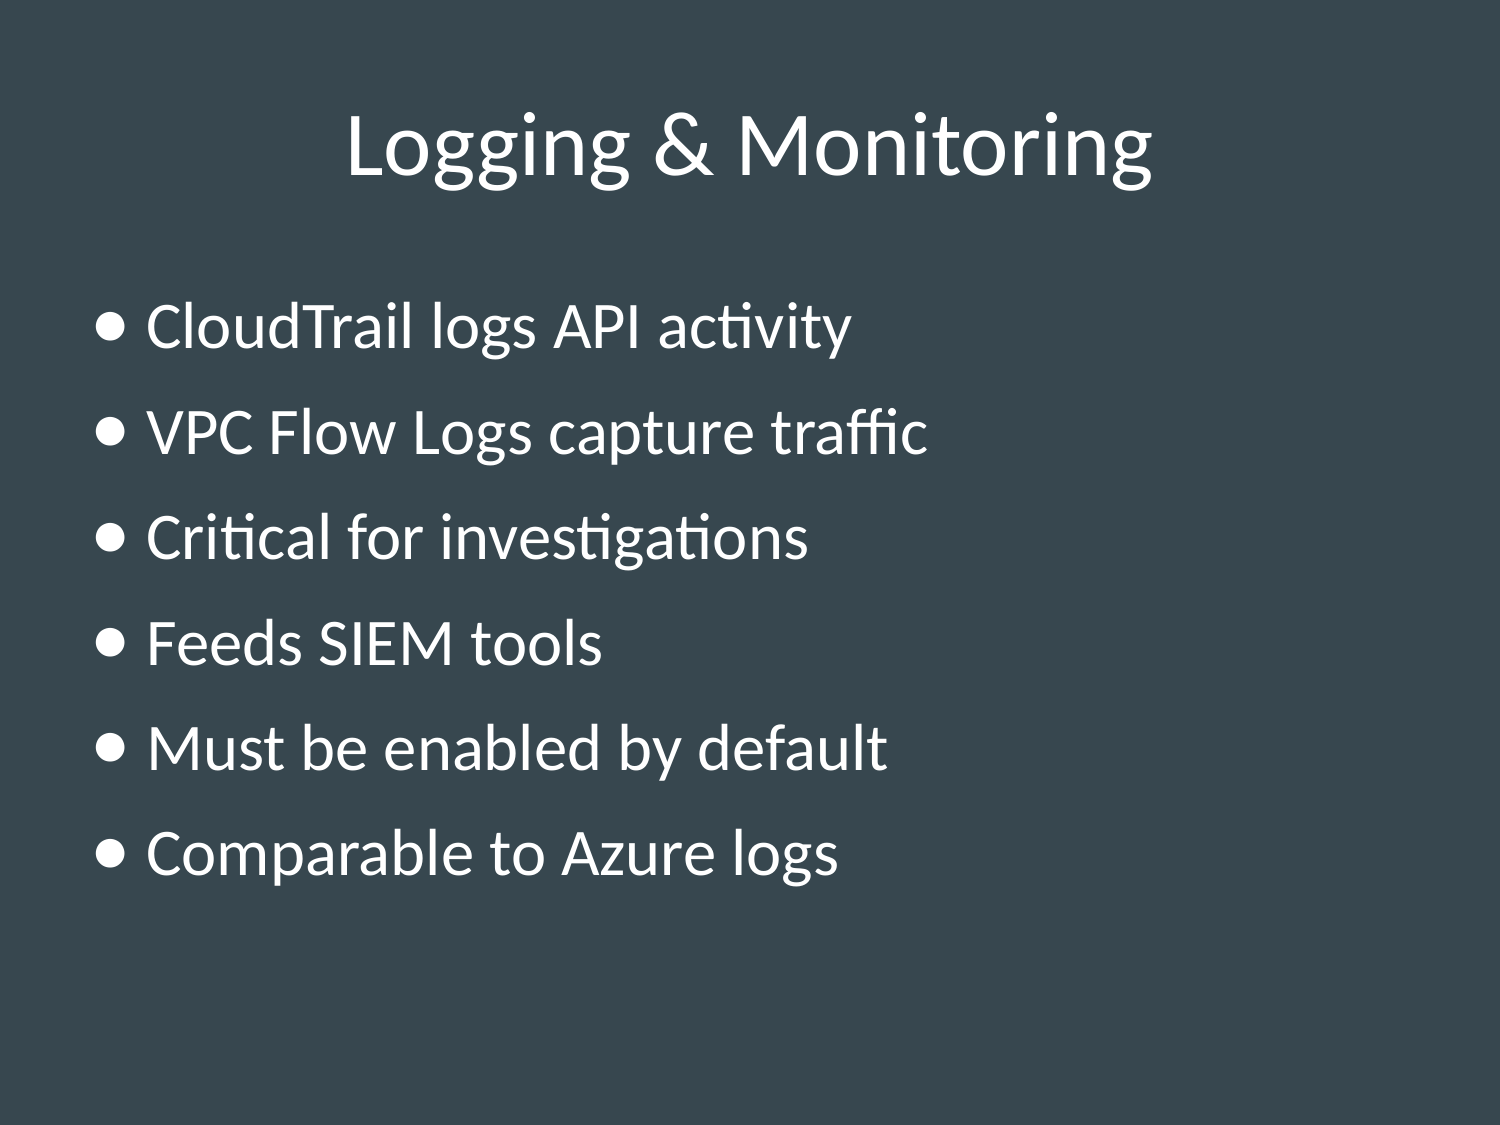

# Logging & Monitoring
CloudTrail logs API activity
VPC Flow Logs capture traffic
Critical for investigations
Feeds SIEM tools
Must be enabled by default
Comparable to Azure logs